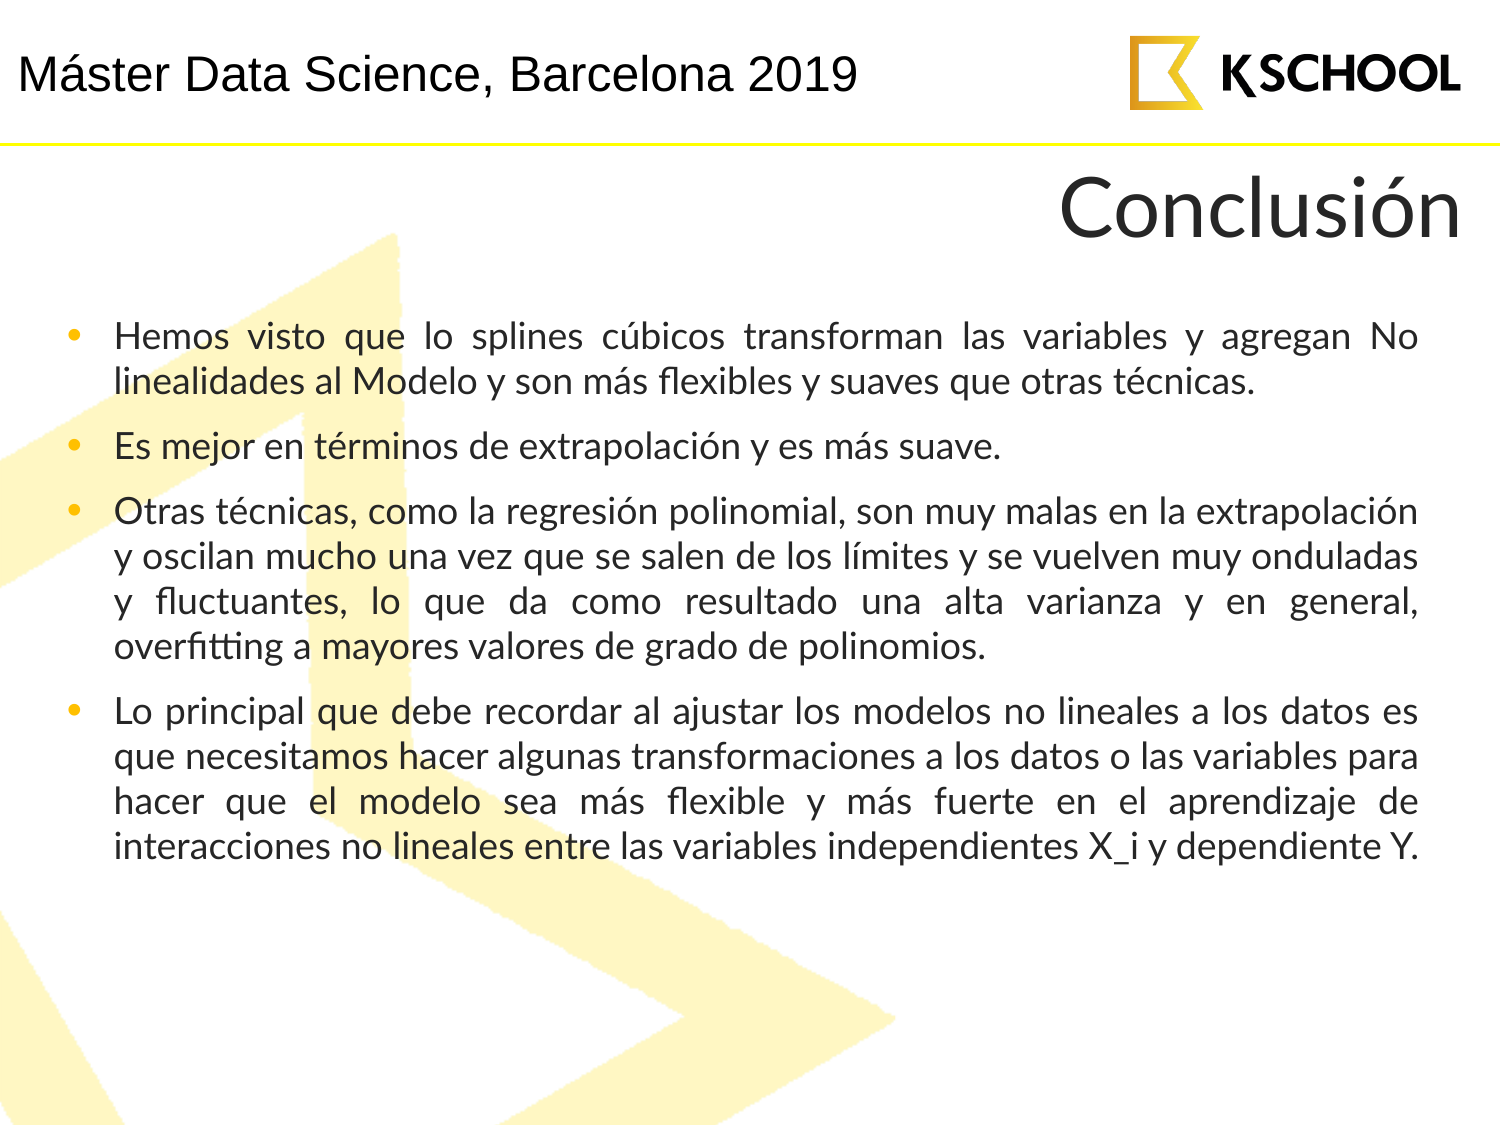

# Conclusión
Hemos visto que lo splines cúbicos transforman las variables y agregan No linealidades al Modelo y son más flexibles y suaves que otras técnicas.
Es mejor en términos de extrapolación y es más suave.
Otras técnicas, como la regresión polinomial, son muy malas en la extrapolación y oscilan mucho una vez que se salen de los límites y se vuelven muy onduladas y fluctuantes, lo que da como resultado una alta varianza y en general, overfitting a mayores valores de grado de polinomios.
Lo principal que debe recordar al ajustar los modelos no lineales a los datos es que necesitamos hacer algunas transformaciones a los datos o las variables para hacer que el modelo sea más flexible y más fuerte en el aprendizaje de interacciones no lineales entre las variables independientes X_i y dependiente Y.